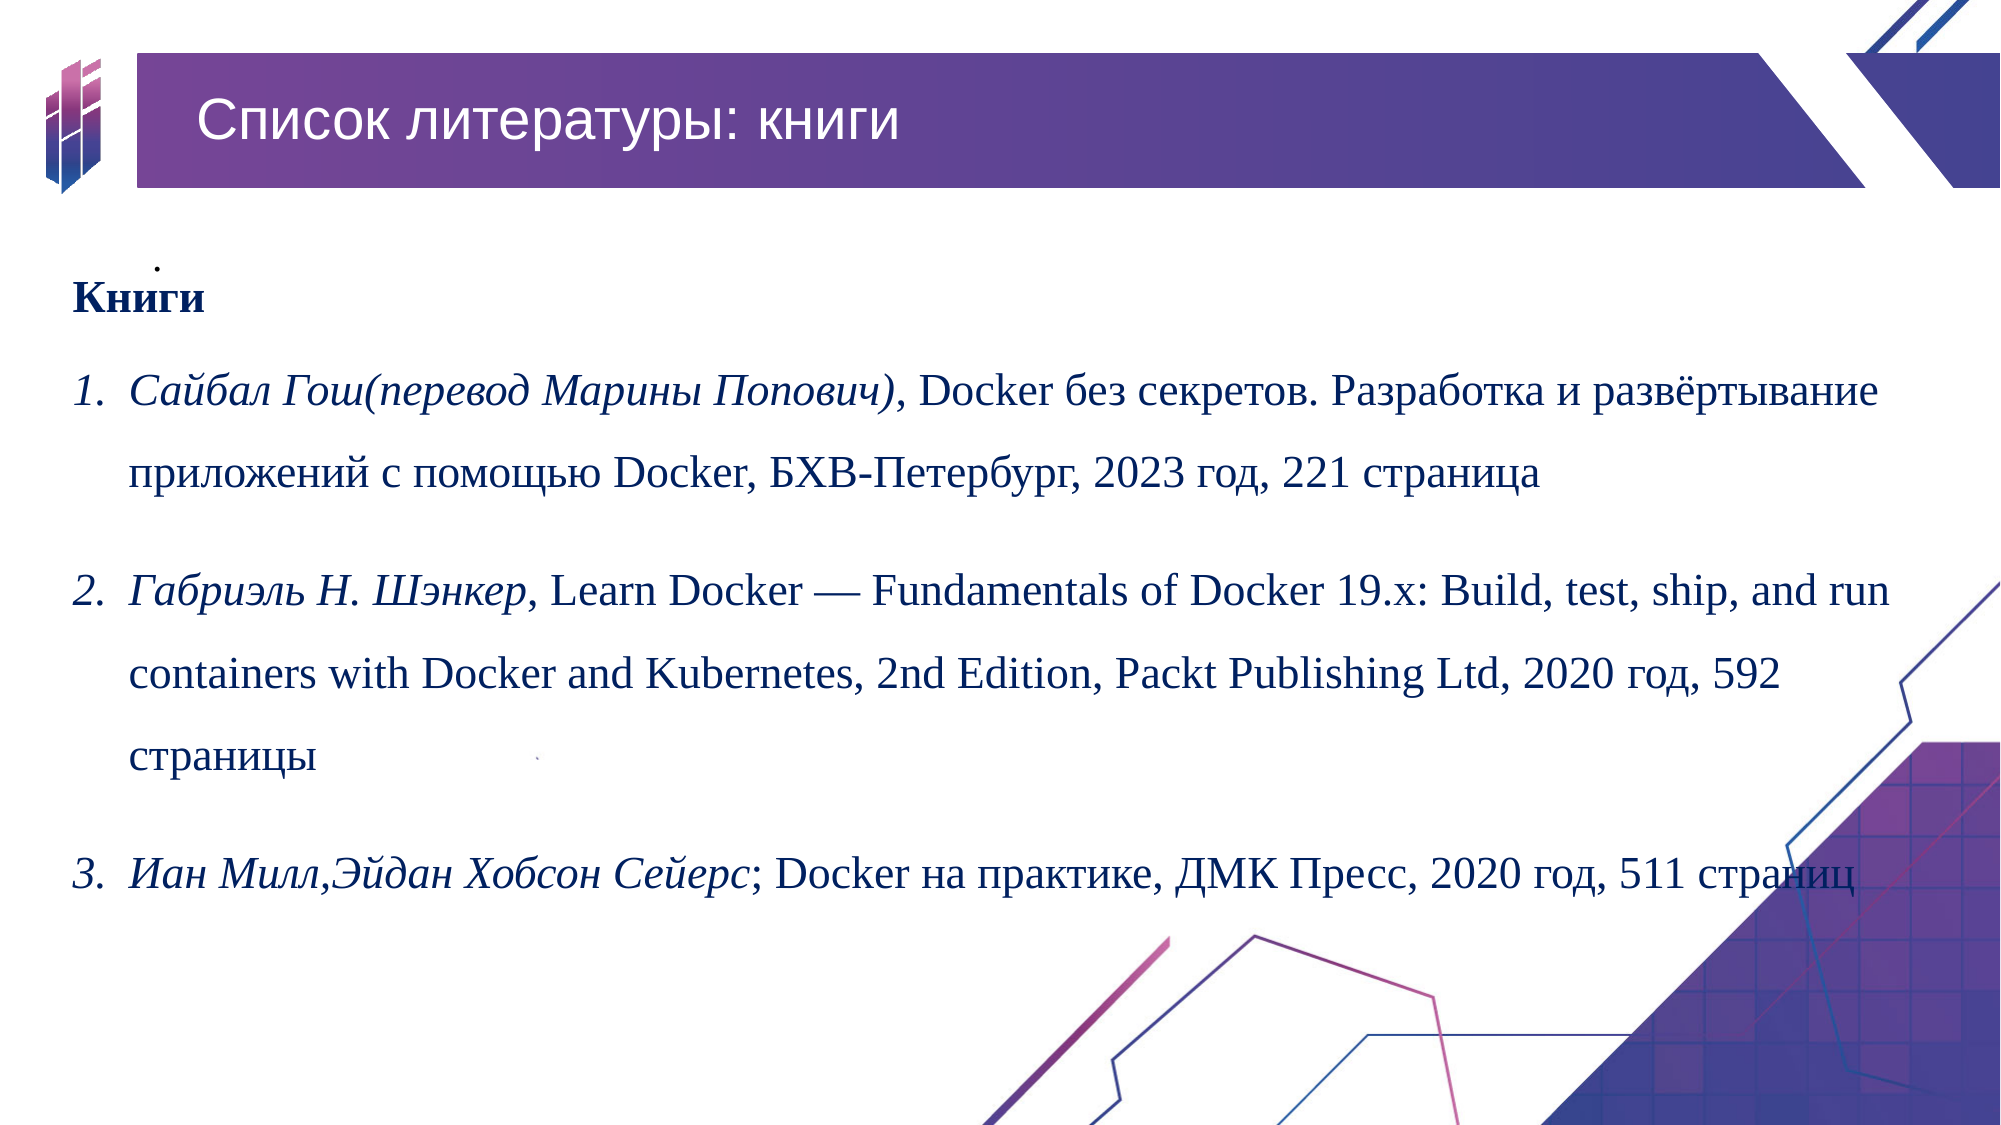

# Список литературы: книги
.

Книги
Сайбал Гош(перевод Марины Попович), Docker без секретов. Разработка и развёртывание приложений с помощью Docker, БХВ-Петербург, 2023 год, 221 страница
Габриэль Н. Шэнкер, Learn Docker — Fundamentals of Docker 19.x: Build, test, ship, and run containers with Docker and Kubernetes, 2nd Edition, Packt Publishing Ltd, 2020 год, 592 страницы
Иан Милл,Эйдан Хобсон Сейерс; Docker на практике, ДМК Пресс, 2020 год, 511 страниц